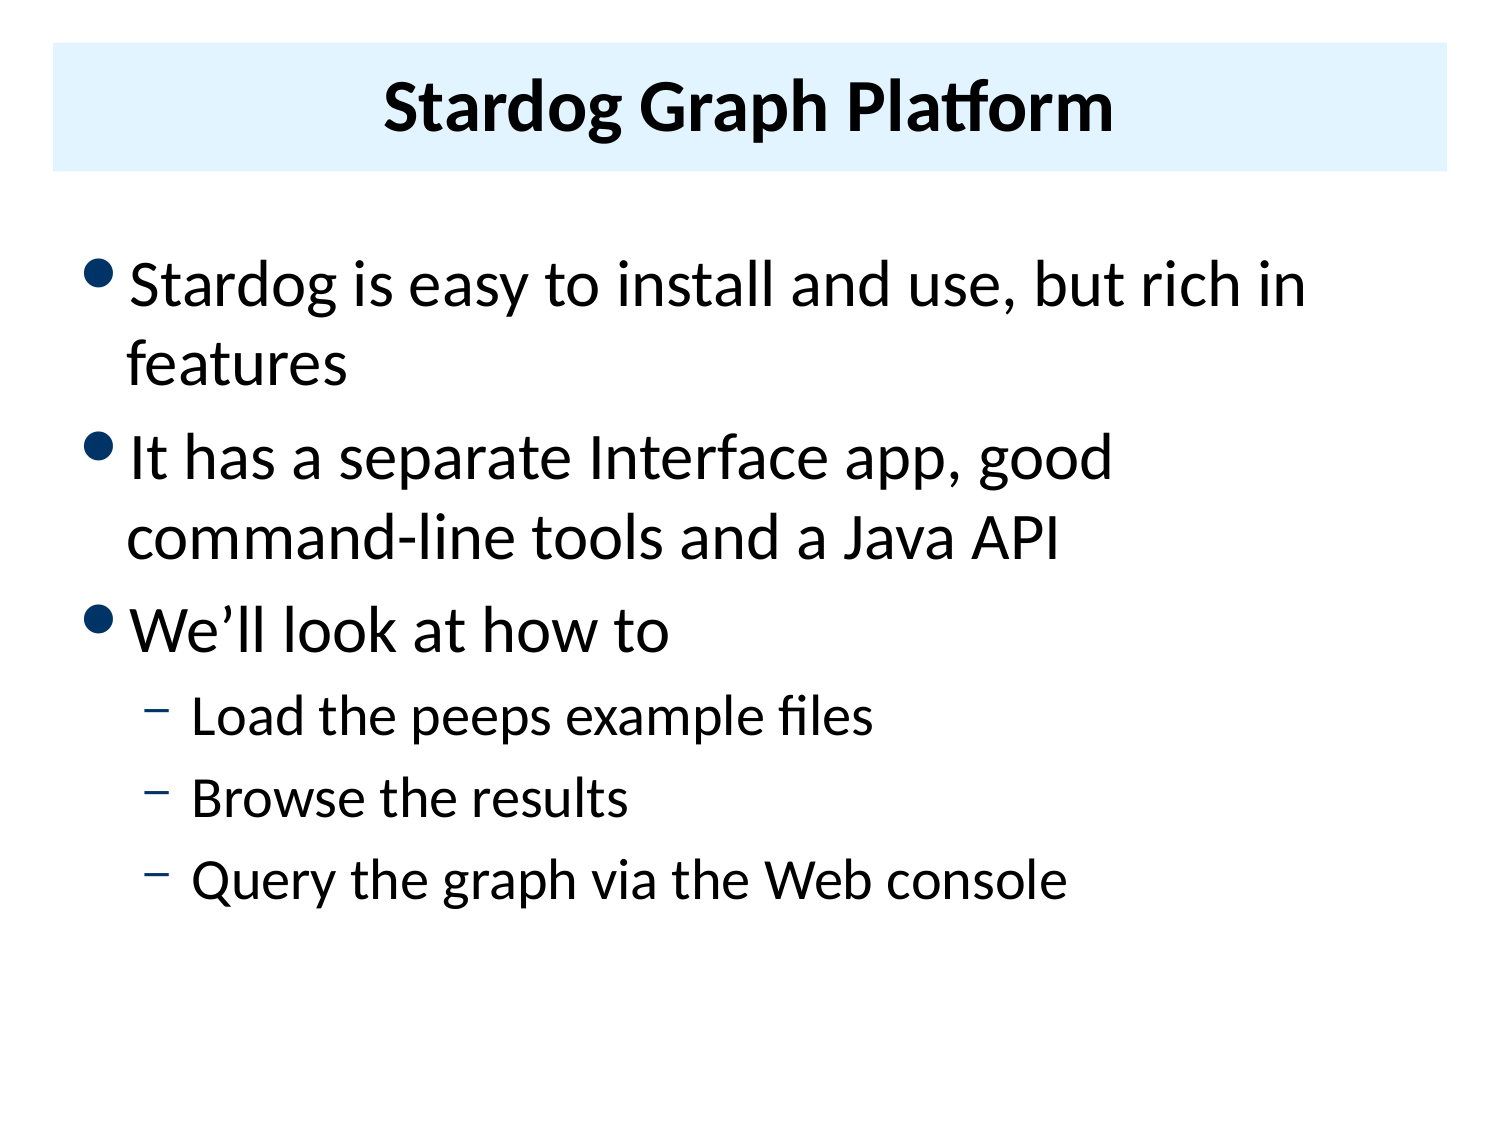

# Stardog Graph Platform
Stardog is easy to install and use, but rich in features
It has a separate Interface app, good command-line tools and a Java API
We’ll look at how to
Load the peeps example files
Browse the results
Query the graph via the Web console